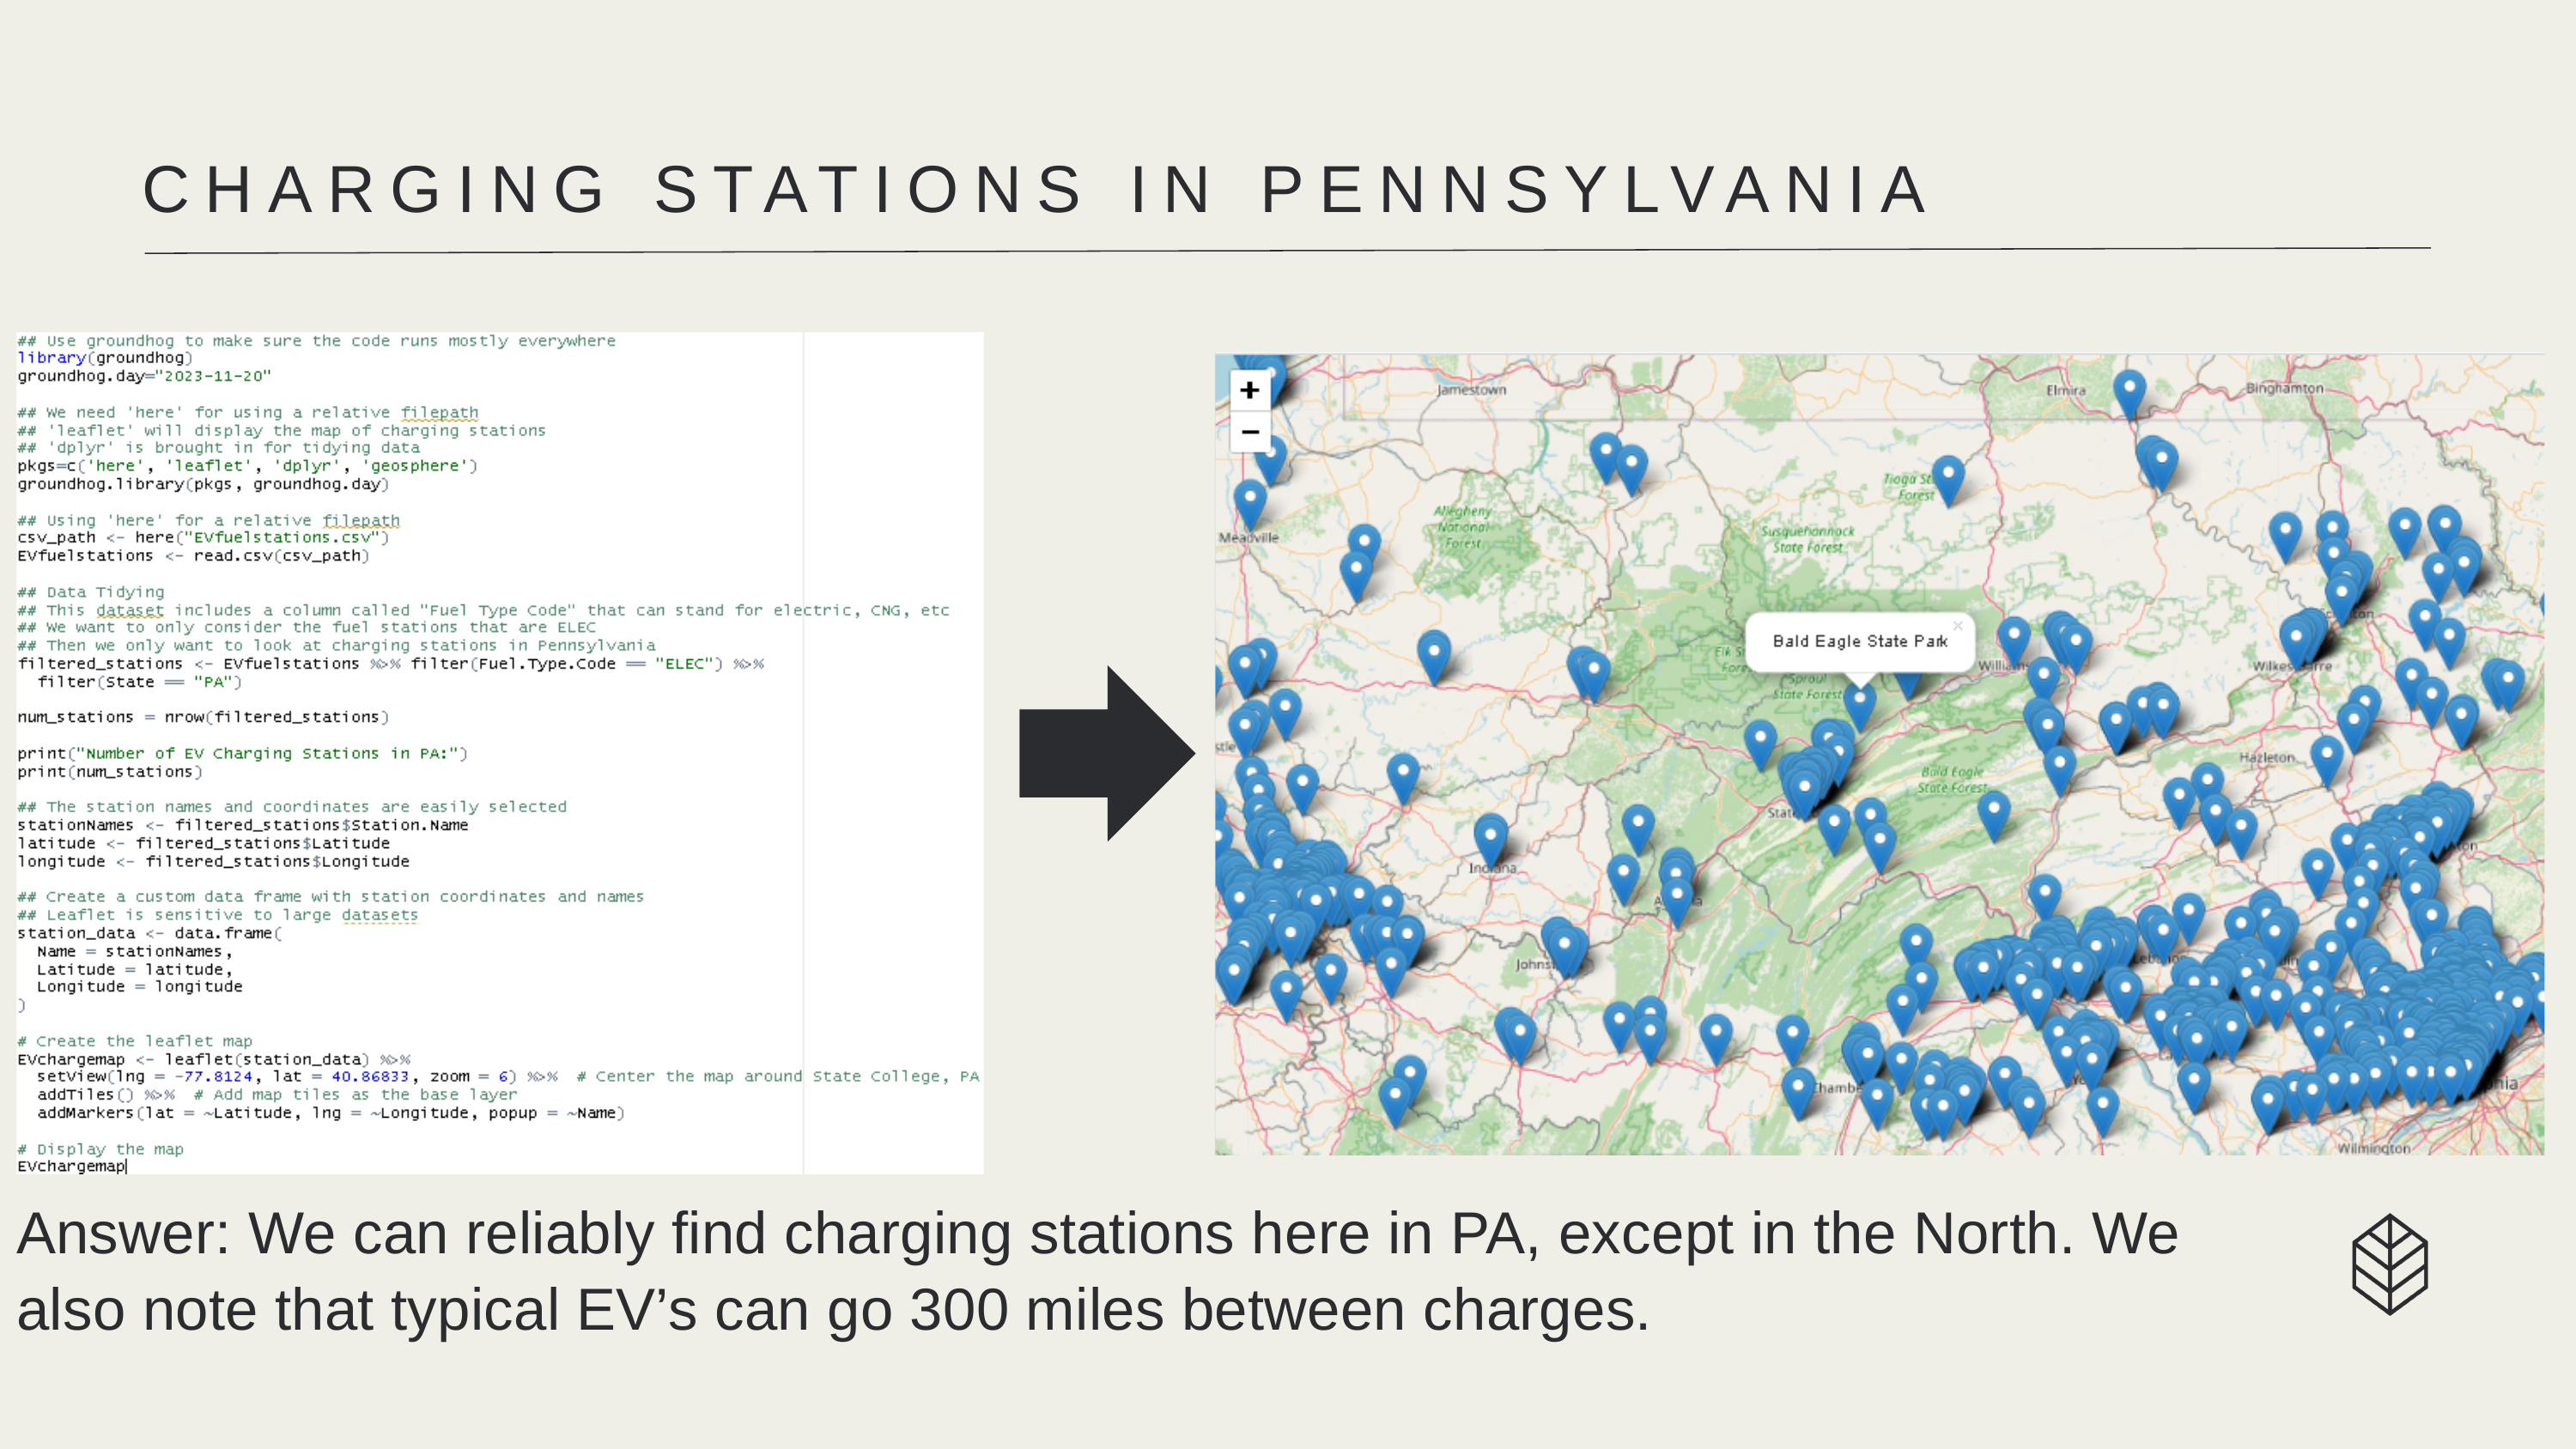

CHARGING STATIONS IN PENNSYLVANIA

Answer: We can reliably find charging stations here in PA, except in the North. We also note that typical EV’s can go 300 miles between charges.